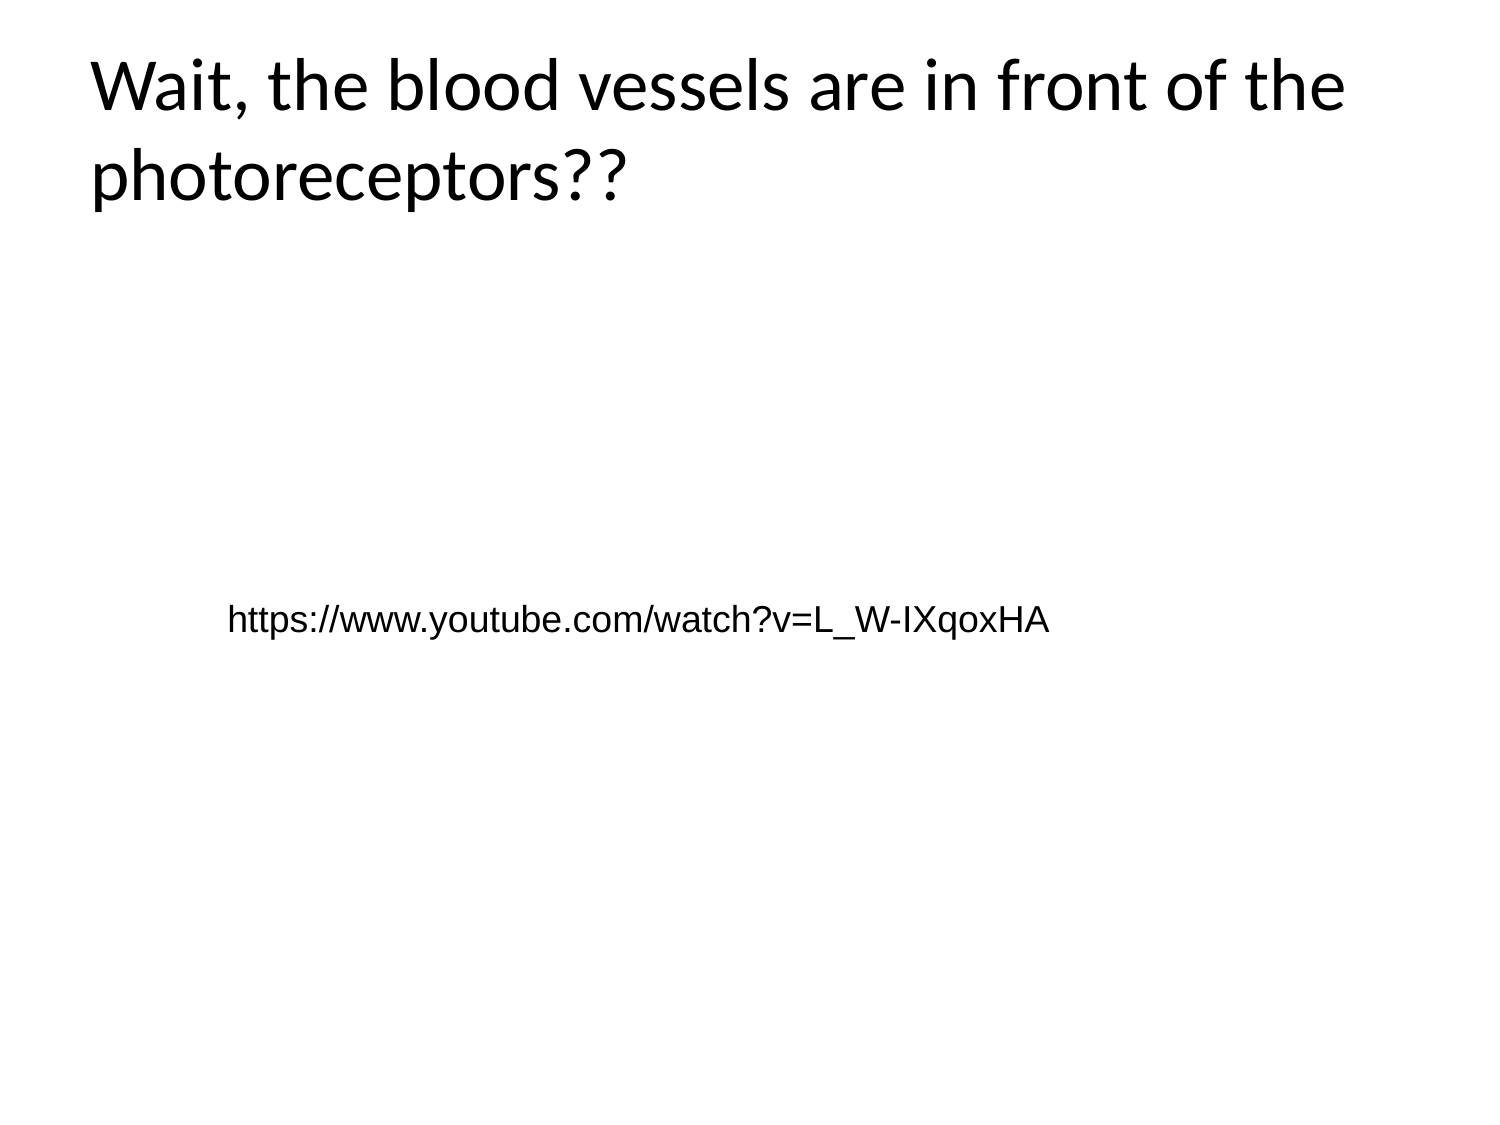

# Wait, the blood vessels are in front of the photoreceptors??
https://www.youtube.com/watch?v=L_W-IXqoxHA